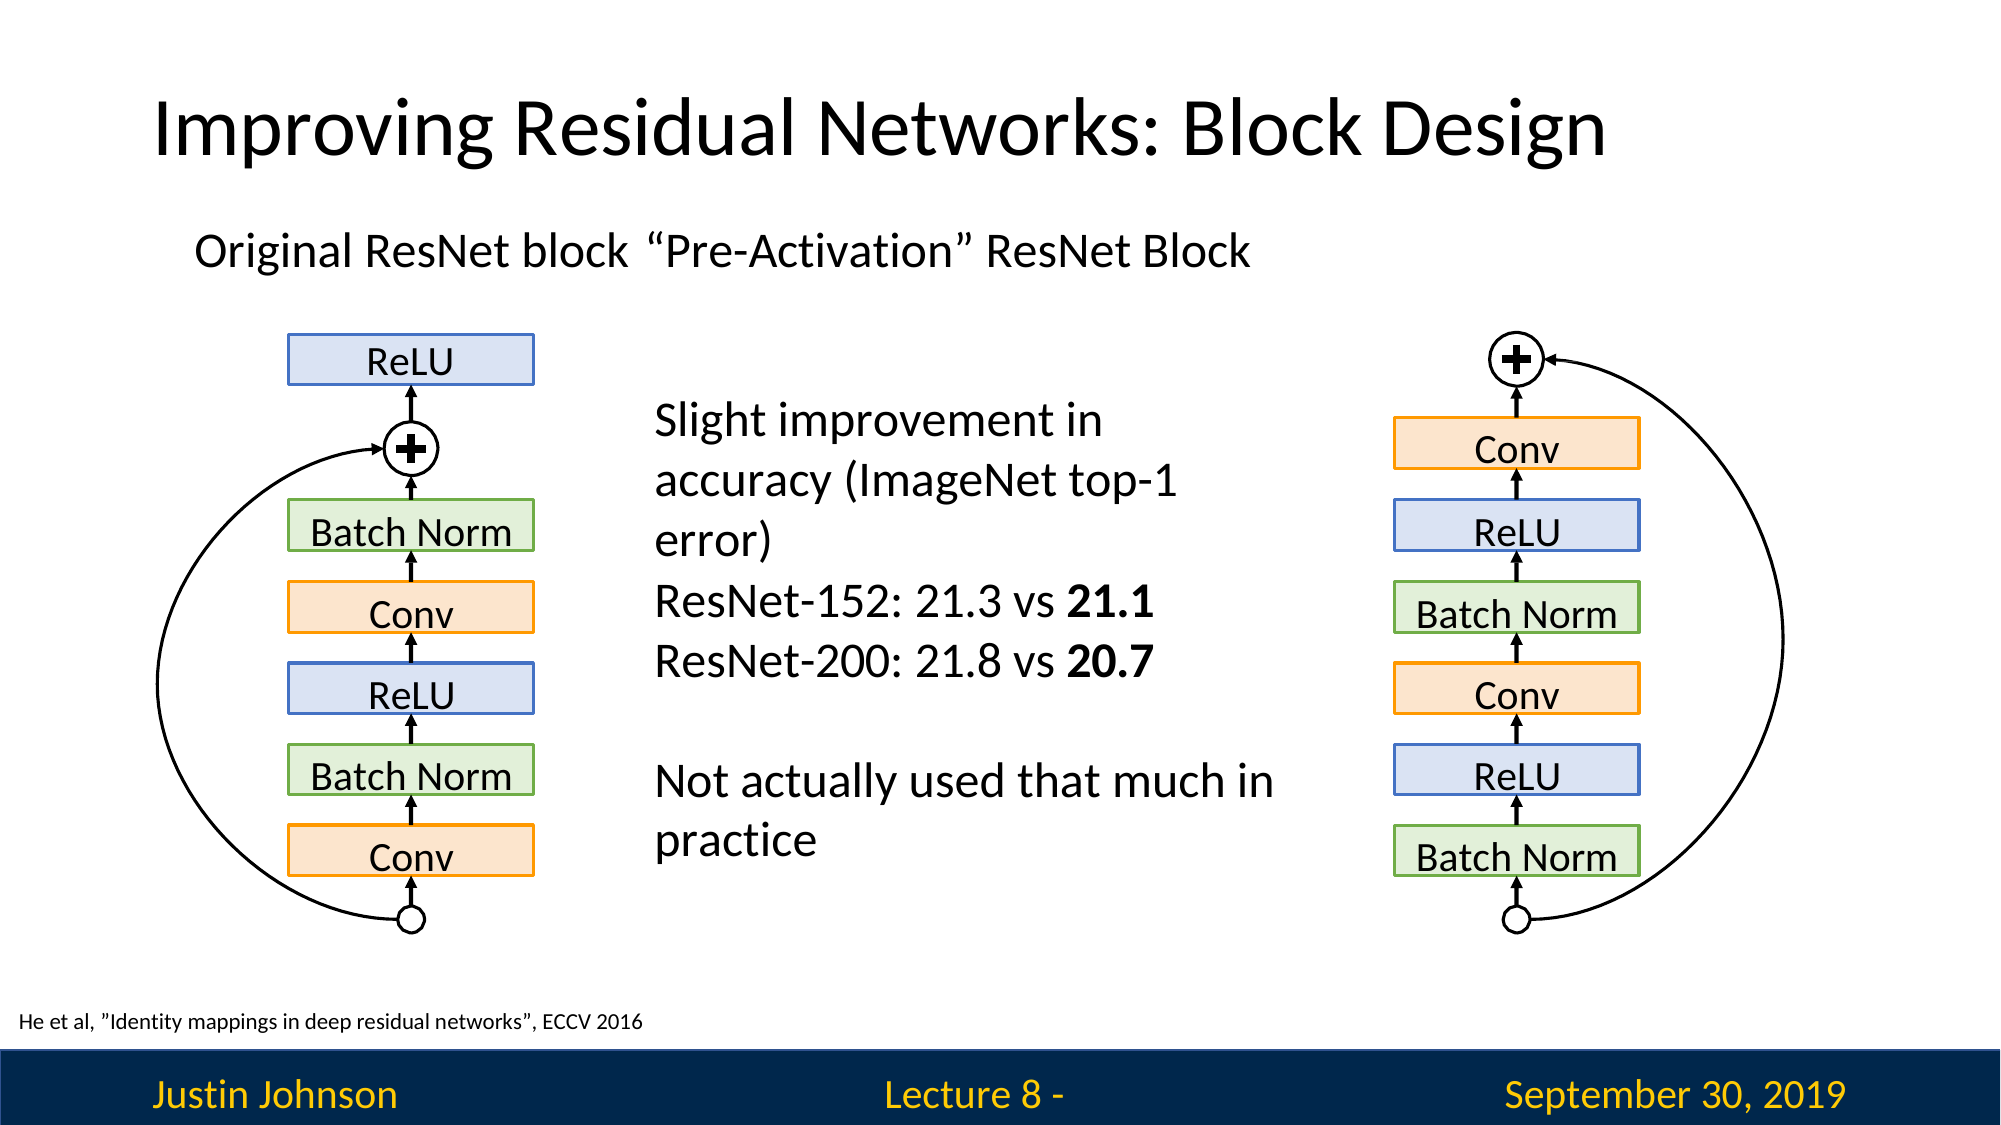

# Improving Residual Networks: Block Design
Original ResNet block	“Pre-Activation” ResNet Block

ReLU

Slight improvement in accuracy (ImageNet top-1 error)

Conv

Batch Norm
ReLU

ResNet-152: 21.3 vs 21.1 ResNet-200: 21.8 vs 20.7

Conv
Batch Norm

ReLU
Conv

Not actually used that much in practice
Batch Norm
ReLU

Conv
Batch Norm

He et al, ”Identity mappings in deep residual networks”, ECCV 2016
Justin Johnson
September 30, 2019
Lecture 8 - 389